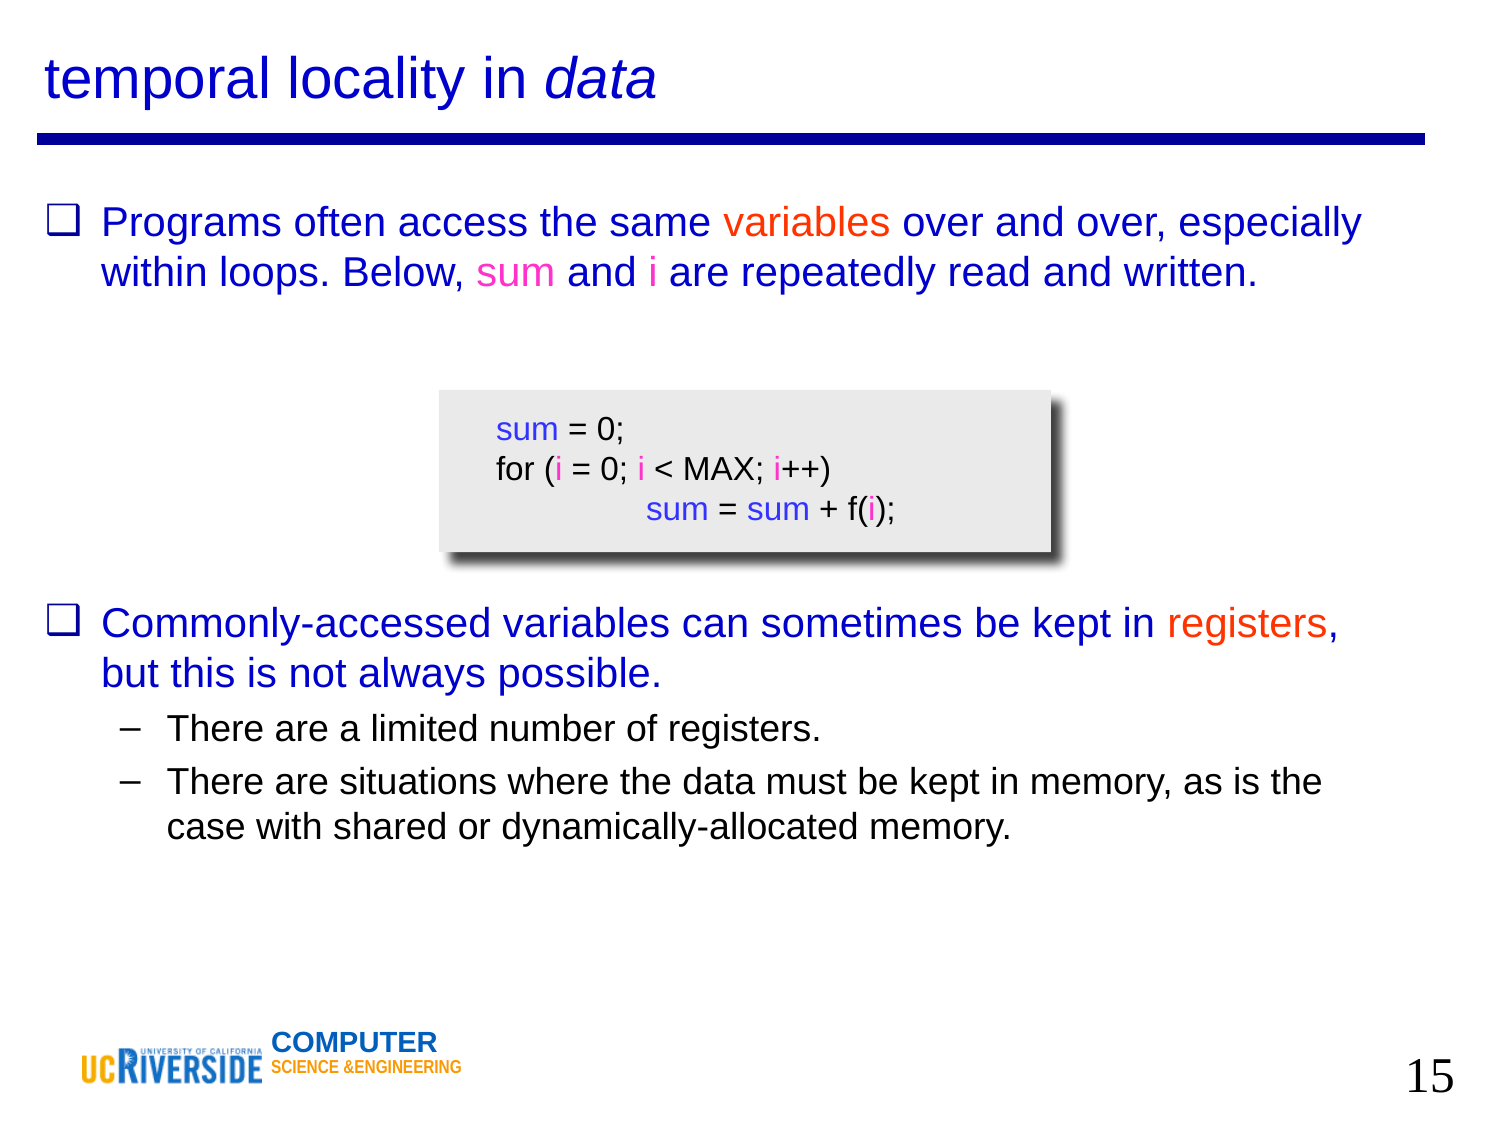

# temporal locality in data
Programs often access the same variables over and over, especially within loops. Below, sum and i are repeatedly read and written.

Commonly-accessed variables can sometimes be kept in registers, but this is not always possible.
There are a limited number of registers.
There are situations where the data must be kept in memory, as is the case with shared or dynamically-allocated memory.

sum = 0;
for (i = 0; i < MAX; i++)
	sum = sum + f(i);
15